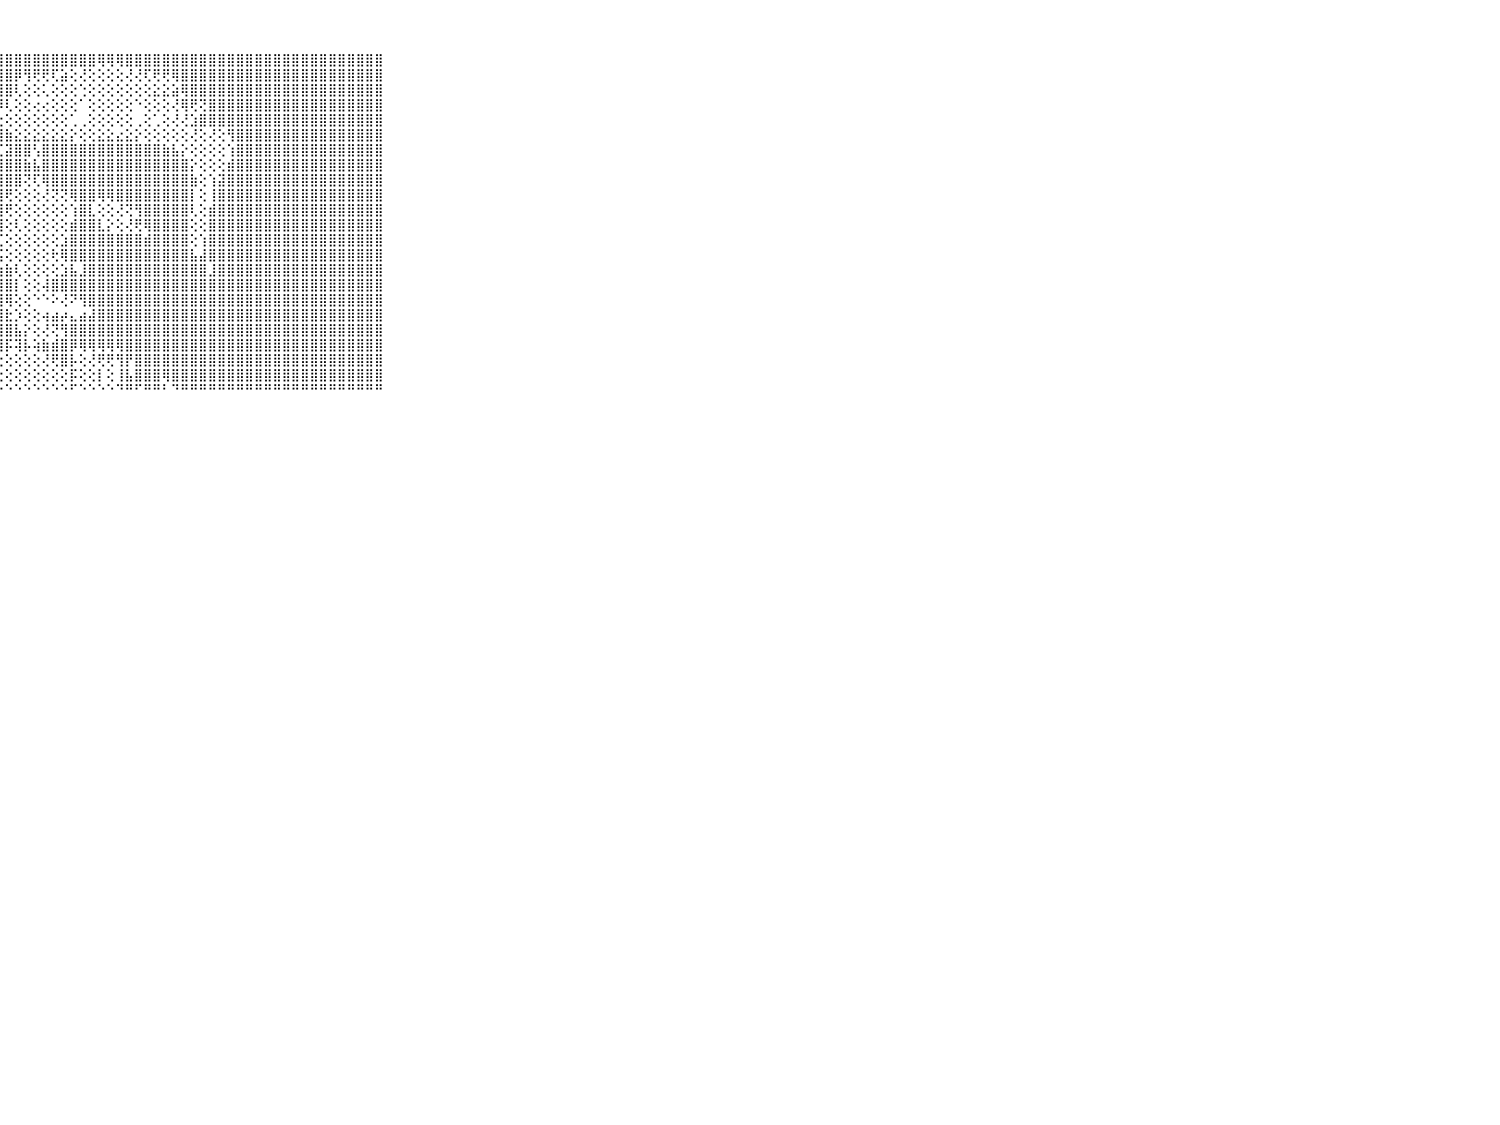

⠀⠀⠀⠀⠀⠀⠀⠀⠀⠀⠀⣿⣿⣿⣿⣿⣿⣿⣿⣿⣿⣿⣿⣿⣿⣿⣿⣿⣿⣿⣿⣿⣿⣿⣿⣿⣿⣿⢿⢿⢿⣿⣿⣿⣿⣿⣿⣿⣿⣿⣿⣿⣿⣿⣿⣿⣿⣿⣿⣿⣿⣿⣿⣿⣿⣿⣿⣿⣿⠀⠀⠀⠀⠀⠀⠀⠀⠀⠀⠀⠀
⠀⠀⠀⠀⠀⠀⠀⠀⠀⠀⠀⣿⣿⣿⣿⣿⣿⣿⣿⣿⣿⣿⣿⣿⣿⣿⣿⣿⣿⡿⢻⢟⢟⢏⣵⢕⢜⢕⢕⢕⢕⢜⢜⢏⢟⢟⢿⣿⣿⣿⣿⣿⣿⣿⣿⣿⣿⣿⣿⣿⣿⣿⣿⣿⣿⣿⣿⣿⣿⠀⠀⠀⠀⠀⠀⠀⠀⠀⠀⠀⠀
⠀⠀⠀⠀⠀⠀⠀⠀⠀⠀⠀⣿⣿⣿⣿⣿⣿⣿⣿⣿⣿⣿⣿⣿⣿⣿⣿⣿⣿⢇⢕⢕⢅⢕⢕⢕⢑⢕⢕⢕⢕⢕⢕⢕⣕⣕⣵⢿⣿⣿⣿⣿⣿⣿⣿⣿⣿⣿⣿⣿⣿⣿⣿⣿⣿⣿⣿⣿⣿⠀⠀⠀⠀⠀⠀⠀⠀⠀⠀⠀⠀
⠀⠀⠀⠀⠀⠀⠀⠀⠀⠀⠀⣿⣿⣿⣿⣿⣿⣿⣿⣿⣿⣿⣿⣿⣿⣿⣿⡿⢇⢕⢕⢔⢔⢕⢕⢕⠁⢕⢕⢕⢕⢕⠑⢕⢕⢕⢜⢿⢟⢝⣿⣿⣿⣿⣿⣿⣿⣿⣿⣿⣿⣿⣿⣿⣿⣿⣿⣿⣿⠀⠀⠀⠀⠀⠀⠀⠀⠀⠀⠀⠀
⠀⠀⠀⠀⠀⠀⠀⠀⠀⠀⠀⣿⣿⣿⣿⣿⣿⣿⣿⣿⣿⣿⣿⣿⣿⣿⣿⣗⢕⢕⢕⢕⢕⢕⢕⢁⢀⢕⢕⢕⢕⢕⢀⢕⢁⢕⢜⢜⣱⣿⣿⣿⣿⣿⣿⣿⣿⣿⣿⣿⣿⣿⣿⣿⣿⣿⣿⣿⣿⠀⠀⠀⠀⠀⠀⠀⠀⠀⠀⠀⠀
⠀⠀⠀⠀⠀⠀⠀⠀⠀⠀⠀⣿⣿⣿⣿⣿⣿⣿⣿⣿⣿⣿⣿⣿⣿⣿⣿⣿⣷⣕⣕⣕⣕⣕⣕⡕⢕⢕⣕⣕⣔⣕⡕⢕⢕⢕⢕⢕⢜⢕⢜⢕⢻⣿⣿⣿⣿⣿⣿⣿⣿⣿⣿⣿⣿⣿⣿⣿⣿⠀⠀⠀⠀⠀⠀⠀⠀⠀⠀⠀⠀
⠀⠀⠀⠀⠀⠀⠀⠀⠀⠀⠀⣿⣿⣿⣿⣿⣿⣿⣿⣿⣿⣿⣿⣿⣿⣿⢟⢏⣽⣿⣿⢣⣿⣿⣿⣿⣿⣿⣿⣿⣿⣿⣿⣿⣿⣷⣧⡕⢕⢕⢕⢕⢱⣿⣿⣿⣿⣿⣿⣿⣿⣿⣿⣿⣿⣿⣿⣿⣿⠀⠀⠀⠀⠀⠀⠀⠀⠀⠀⠀⠀
⠀⠀⠀⠀⠀⠀⠀⠀⠀⠀⠀⣿⣿⣿⣿⣿⣿⣿⣿⣿⣿⣿⣿⣿⣿⢇⢱⣾⣿⣿⣷⣧⣿⣿⣿⣿⣿⣿⣿⣿⣿⣿⣿⣿⣿⣿⣿⣿⡕⢕⢕⢕⣾⣿⣿⣿⣿⣿⣿⣿⣿⣿⣿⣿⣿⣿⣿⣿⣿⠀⠀⠀⠀⠀⠀⠀⠀⠀⠀⠀⠀
⠀⠀⠀⠀⠀⠀⠀⠀⠀⠀⠀⣿⣿⣿⣿⣿⣿⣿⣿⣿⣿⣿⣿⣿⣿⣵⣿⣿⣿⣿⢝⢏⢿⣿⣿⣿⣿⣿⣿⣿⣿⣿⣿⣿⣿⣿⣿⣿⣷⢕⢱⣽⣿⣿⣿⣿⣿⣿⣿⣿⣿⣿⣿⣿⣿⣿⣿⣿⣿⠀⠀⠀⠀⠀⠀⠀⠀⠀⠀⠀⠀
⠀⠀⠀⠀⠀⠀⠀⠀⠀⠀⠀⣿⣿⣿⣿⣿⣿⣿⣿⣿⣿⣿⣿⣿⣿⣹⣼⣿⢟⢕⢕⢕⢜⢝⢝⢿⣿⣿⢿⢿⣿⣿⣿⣿⣿⣿⣿⣿⡇⢕⢸⣿⣿⣿⣿⣿⣿⣿⣿⣿⣿⣿⣿⣿⣿⣿⣿⣿⣿⠀⠀⠀⠀⠀⠀⠀⠀⠀⠀⠀⠀
⠀⠀⠀⠀⠀⠀⠀⠀⠀⠀⠀⣿⣿⣿⣿⣿⣿⣿⣿⣿⣿⣿⣿⣿⣿⣿⣿⣿⢟⢕⢕⢕⢕⢕⢕⢱⣿⣇⢕⢕⢜⢝⢻⣿⣿⣿⣿⣿⢇⢕⣾⣿⣿⣿⣿⣿⣿⣿⣿⣿⣿⣿⣿⣿⣿⣿⣿⣿⣿⠀⠀⠀⠀⠀⠀⠀⠀⠀⠀⠀⠀
⠀⠀⠀⠀⠀⠀⠀⠀⠀⠀⠀⣿⣿⣿⣿⣿⣿⣿⣿⣿⣿⣿⣿⡿⣿⣿⣿⣿⢕⢇⢕⢕⢕⢕⢕⣾⣿⣿⣇⡕⢕⢜⢟⢿⣿⣿⣿⣿⢕⢕⣿⣿⣿⣿⣿⣿⣿⣿⣿⣿⣿⣿⣿⣿⣿⣿⣿⣿⣿⠀⠀⠀⠀⠀⠀⠀⠀⠀⠀⠀⠀
⠀⠀⠀⠀⠀⠀⠀⠀⠀⠀⠀⣿⣿⣿⣿⣿⣿⣿⣿⣿⣿⣿⣿⣷⢹⣿⣿⣏⢕⢕⢕⢕⢕⢕⣱⣿⣿⣿⣿⣿⣿⣿⣿⣾⣿⣿⣿⣿⢕⢱⣿⣿⣿⣿⣿⣿⣿⣿⣿⣿⣿⣿⣿⣿⣿⣿⣿⣿⣿⠀⠀⠀⠀⠀⠀⠀⠀⠀⠀⠀⠀
⠀⠀⠀⠀⠀⠀⠀⠀⠀⠀⠀⣿⣿⣿⣿⣿⣿⣿⣿⣿⣿⣿⣿⡏⢕⣿⣿⣯⢕⢕⢕⢕⢕⢗⢿⣿⣿⣿⣿⣿⣿⣿⣿⣿⣿⣿⣿⣿⣧⣼⣿⣿⣿⣿⣿⣿⣿⣿⣿⣿⣿⣿⣿⣿⣿⣿⣿⣿⣿⠀⠀⠀⠀⠀⠀⠀⠀⠀⠀⠀⠀
⠀⠀⠀⠀⠀⠀⠀⠀⠀⠀⠀⣿⣿⣿⣿⣿⣿⣿⣿⣿⣿⣿⣿⣿⣿⣿⣿⣳⣷⢇⢕⢕⢕⢕⣱⣧⣸⣿⣿⣿⣿⣿⣿⣿⣿⣿⣿⣿⣿⣿⣸⣿⣿⣿⣿⣿⣿⣿⣿⣿⣿⣿⣿⣿⣿⣿⣿⣿⣿⠀⠀⠀⠀⠀⠀⠀⠀⠀⠀⠀⠀
⠀⠀⠀⠀⠀⠀⠀⠀⠀⠀⠀⣿⣿⣿⣿⣿⣿⣿⣿⣿⣿⣿⣿⣿⣧⣽⣿⣿⣿⡇⢕⢕⢼⣿⣿⣿⣿⣿⣿⣿⣿⣿⣿⣿⣿⣿⣿⣿⣿⣿⣿⣿⣿⣿⣿⣿⣿⣿⣿⣿⣿⣿⣿⣿⣿⣿⣿⣿⣿⠀⠀⠀⠀⠀⠀⠀⠀⠀⠀⠀⠀
⠀⠀⠀⠀⠀⠀⠀⠀⠀⠀⠀⣿⣿⣿⣿⣿⣿⣿⣿⣿⣿⣿⣿⣿⣿⣿⣿⣿⢿⢕⢕⠑⠑⠕⢜⠝⢻⣿⣿⣿⣿⣿⣿⣿⣿⣿⣿⣿⣿⣿⣿⣿⣿⣿⣿⣿⣿⣿⣿⣿⣿⣿⣿⣿⣿⣿⣿⣿⣿⠀⠀⠀⠀⠀⠀⠀⠀⠀⠀⠀⠀
⠀⠀⠀⠀⠀⠀⠀⠀⠀⠀⠀⣿⣿⣿⣿⣿⣿⣿⣿⣿⣿⣿⣿⣿⣿⣿⣿⣿⣗⡱⢕⢕⢴⣴⡴⣄⣴⣼⣿⣿⣿⣿⣿⣿⣿⣿⣿⣿⣿⣿⣿⣿⣿⣿⣿⣿⣿⣿⣿⣿⣿⣿⣿⣿⣿⣿⣿⣿⣿⠀⠀⠀⠀⠀⠀⠀⠀⠀⠀⠀⠀
⠀⠀⠀⠀⠀⠀⠀⠀⠀⠀⠀⣿⣿⣿⣿⣿⣿⣿⣿⣿⣿⣿⣿⣿⣿⣿⣿⣿⣿⣧⡕⢕⢜⢝⢻⣿⣿⣿⣿⣿⣿⣿⣿⣿⣿⣿⣿⣿⣿⣿⣿⣿⣿⣿⣿⣿⣿⣿⣿⣿⣿⣿⣿⣿⣿⣿⣿⣿⣿⠀⠀⠀⠀⠀⠀⠀⠀⠀⠀⠀⠀
⠀⠀⠀⠀⠀⠀⠀⠀⠀⠀⠀⣿⣿⣿⣿⣿⣿⣿⣿⣿⣿⣿⣿⣿⡟⣿⡯⢻⡯⢽⡧⢵⣷⣾⣿⡿⢿⢿⢿⢿⢿⣿⣿⣿⣿⣿⣿⣿⣿⣿⣿⣿⣿⣿⣿⣿⣿⣿⣿⣿⣿⣿⣿⣿⣿⣿⣿⣿⣿⠀⠀⠀⠀⠀⠀⠀⠀⠀⠀⠀⠀
⠀⠀⠀⠀⠀⠀⠀⠀⠀⠀⠀⣿⣿⣿⣿⣿⣿⣿⣿⣿⣿⣿⡿⢏⢸⣿⡇⢕⢕⢕⢕⢕⢜⢟⣿⡧⢕⢜⢟⢟⢻⡟⣿⣿⣿⣿⣿⣿⣿⣿⣿⣿⣿⣿⣿⣿⣿⣿⣿⣿⣿⣿⣿⣿⣿⣿⣿⣿⣿⠀⠀⠀⠀⠀⠀⠀⠀⠀⠀⠀⠀
⠀⠀⠀⠀⠀⠀⠀⠀⠀⠀⠀⣿⣿⣿⣿⣿⣿⣿⣿⣿⢿⢏⢕⢕⣿⣿⢕⢕⢕⢕⢕⢕⢕⢕⢕⡯⢕⢕⡇⢕⢸⣧⣿⣿⣿⢿⣿⣿⣿⣿⣿⣿⣿⣿⣿⣿⣿⣿⣿⣿⣿⣿⣿⣿⣿⣿⣿⣿⣿⠀⠀⠀⠀⠀⠀⠀⠀⠀⠀⠀⠀
⠀⠀⠀⠀⠀⠀⠀⠀⠀⠀⠀⠛⠛⠛⠛⠛⠛⠛⠋⠑⠑⠁⠑⠑⠛⠋⠑⠑⠑⠑⠑⠑⠑⠑⠑⠋⠑⠑⠑⠑⠙⠛⠋⠛⠛⠃⠙⠛⠛⠛⠛⠛⠛⠛⠛⠛⠛⠛⠛⠛⠛⠛⠛⠛⠛⠛⠛⠛⠛⠀⠀⠀⠀⠀⠀⠀⠀⠀⠀⠀⠀